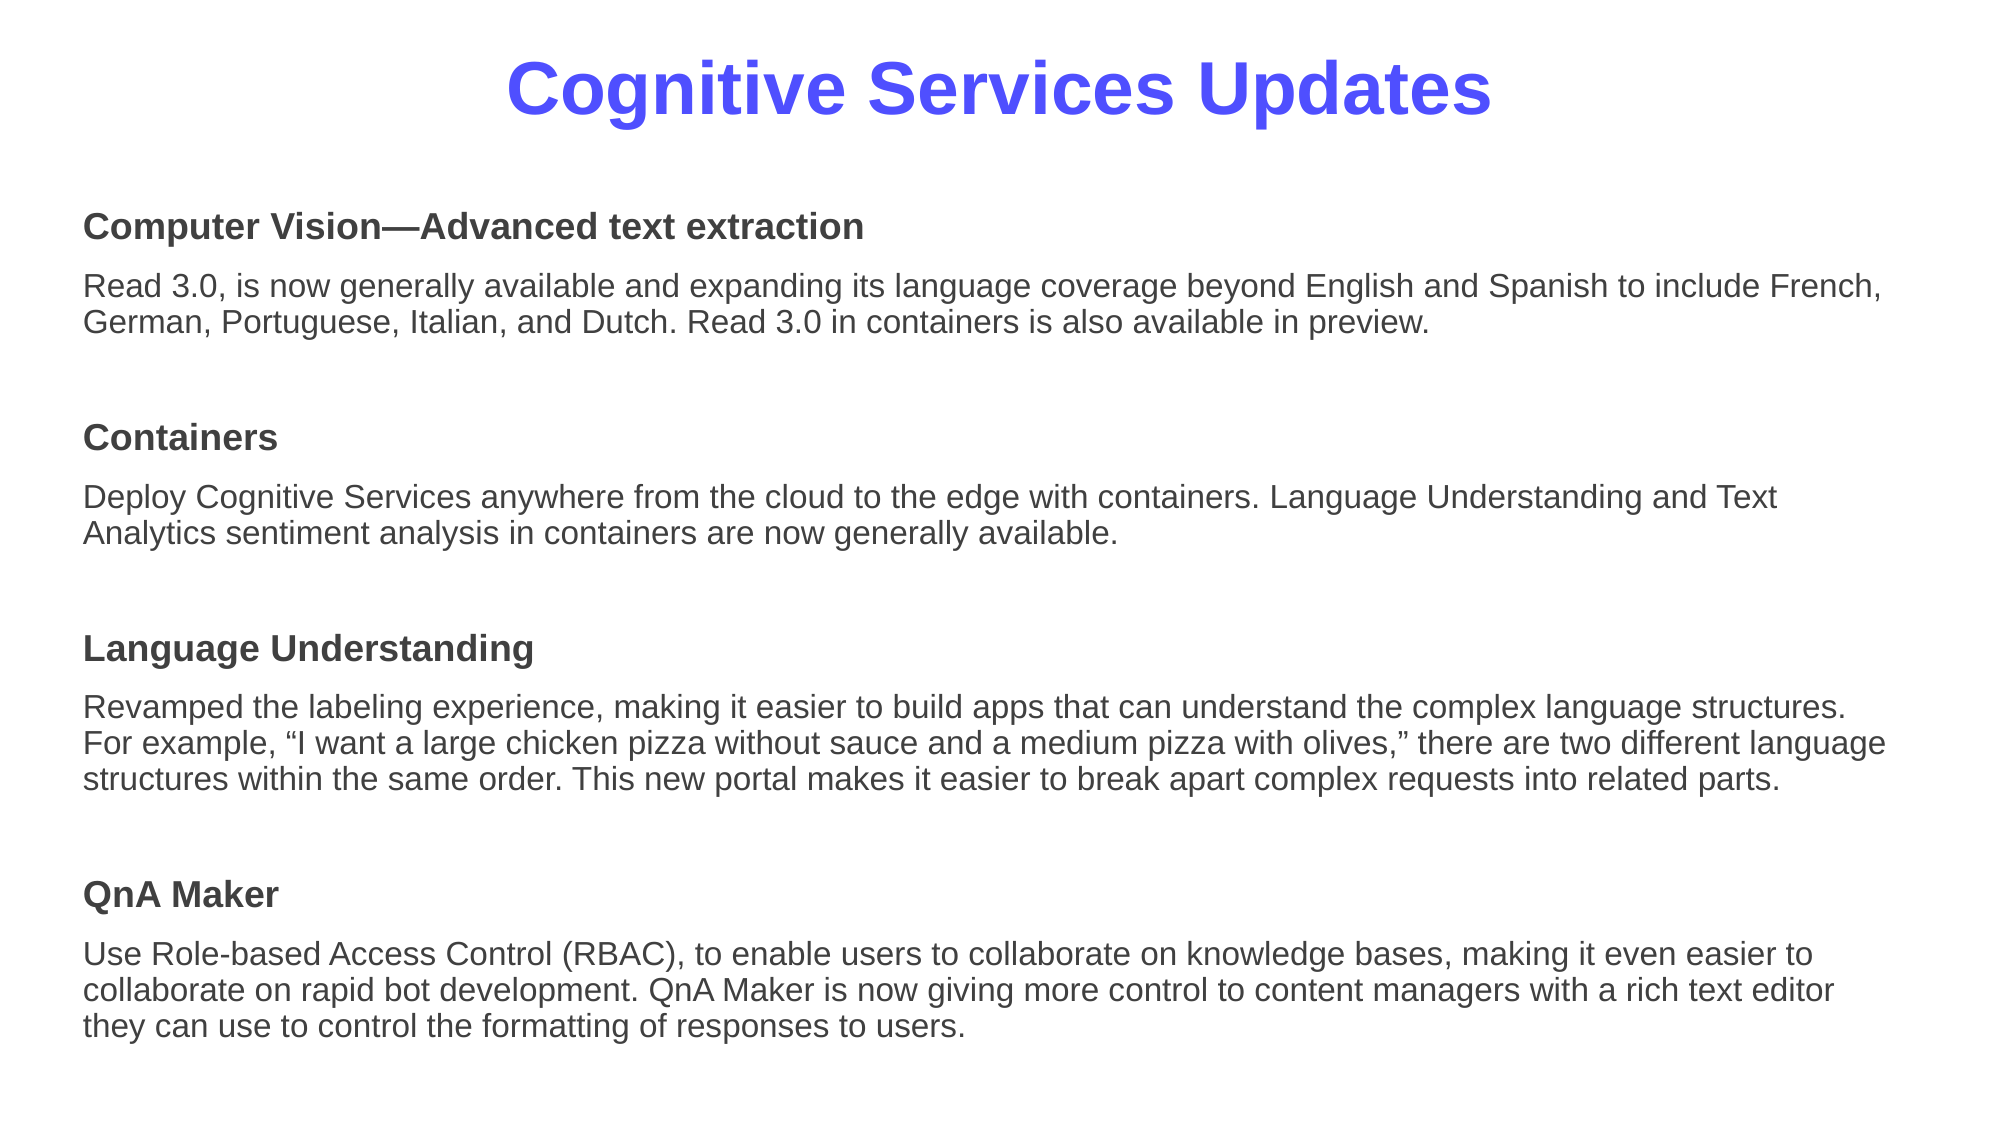

# Cognitive Services Updates
Computer Vision—Advanced text extraction
Read 3.0, is now generally available and expanding its language coverage beyond English and Spanish to include French, German, Portuguese, Italian, and Dutch. Read 3.0 in containers is also available in preview.

Containers
Deploy Cognitive Services anywhere from the cloud to the edge with containers. Language Understanding and Text Analytics sentiment analysis in containers are now generally available.

Language Understanding
Revamped the labeling experience, making it easier to build apps that can understand the complex language structures. For example, “I want a large chicken pizza without sauce and a medium pizza with olives,” there are two different language structures within the same order. This new portal makes it easier to break apart complex requests into related parts.

QnA Maker
Use Role-based Access Control (RBAC), to enable users to collaborate on knowledge bases, making it even easier to collaborate on rapid bot development. QnA Maker is now giving more control to content managers with a rich text editor they can use to control the formatting of responses to users.